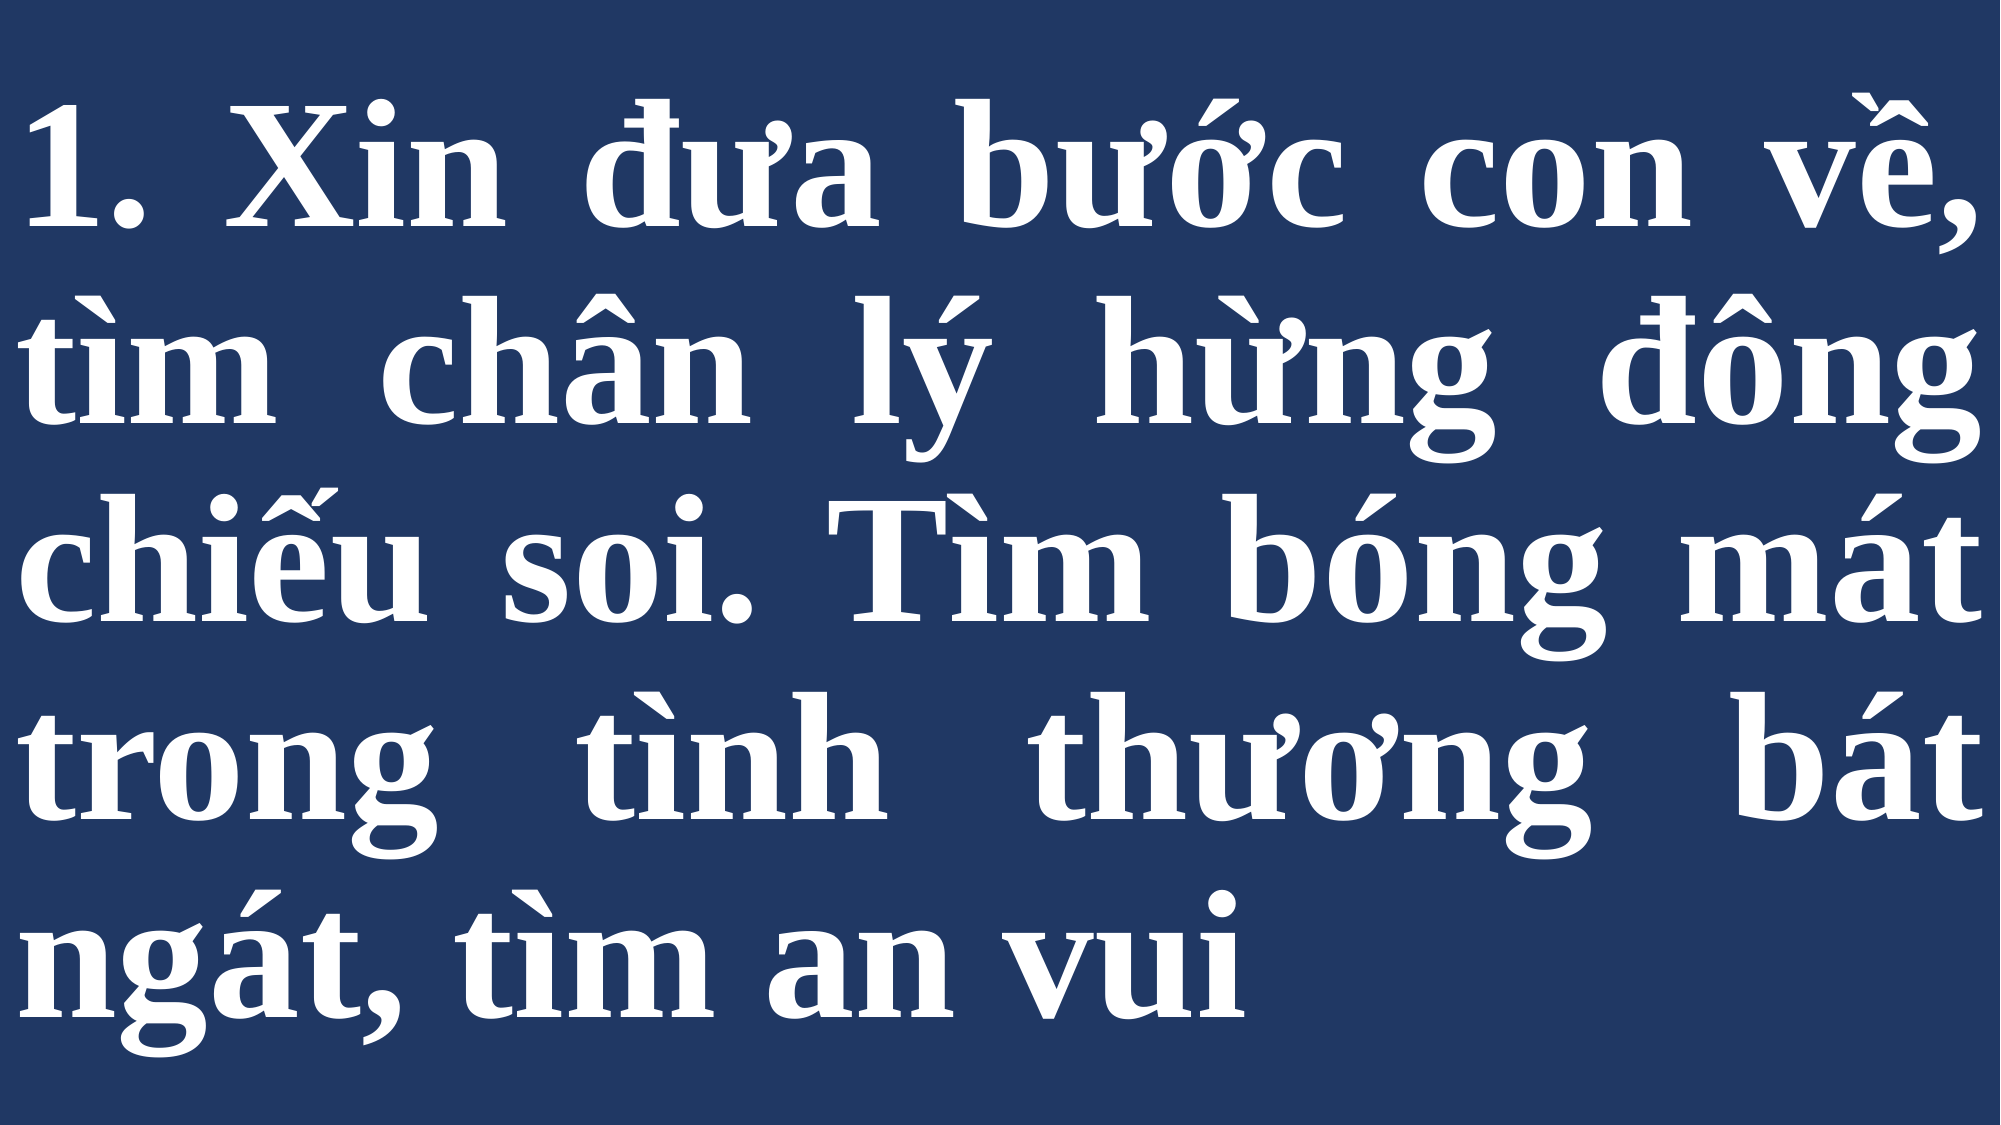

# 1. Xin đưa bước con về, tìm chân lý hừng đông chiếu soi. Tìm bóng mát trong tình thương bát ngát, tìm an vui